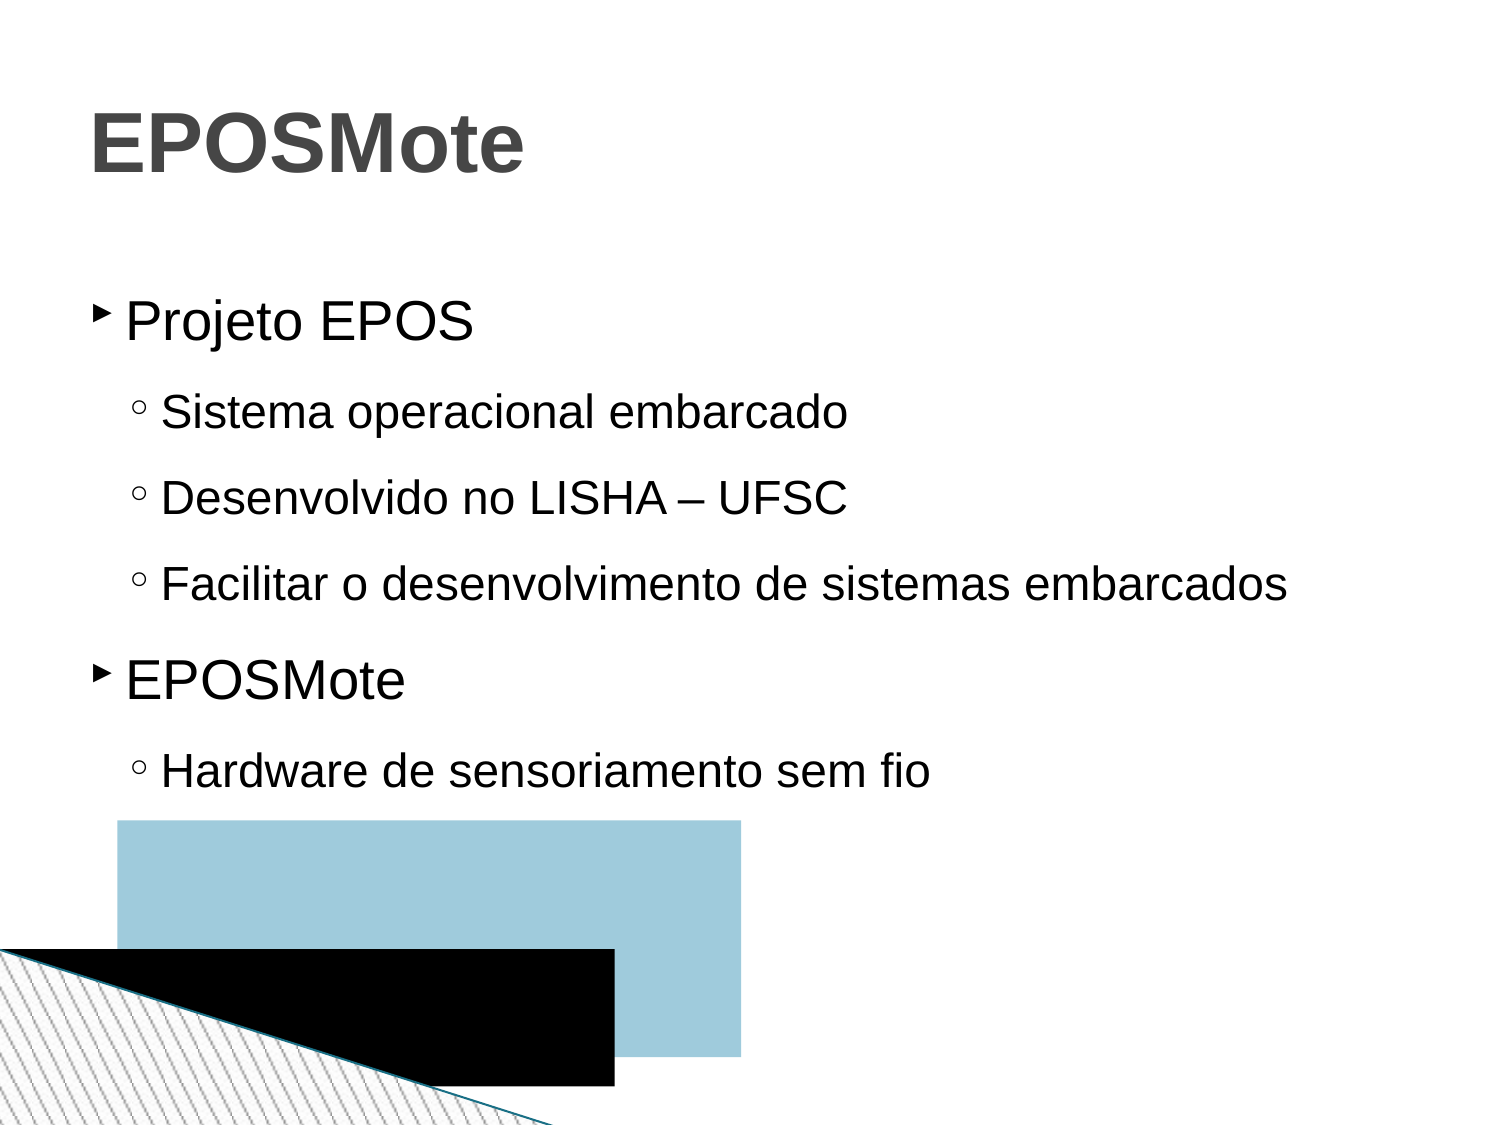

EPOSMote
Projeto EPOS
Sistema operacional embarcado
Desenvolvido no LISHA – UFSC
Facilitar o desenvolvimento de sistemas embarcados
EPOSMote
Hardware de sensoriamento sem fio